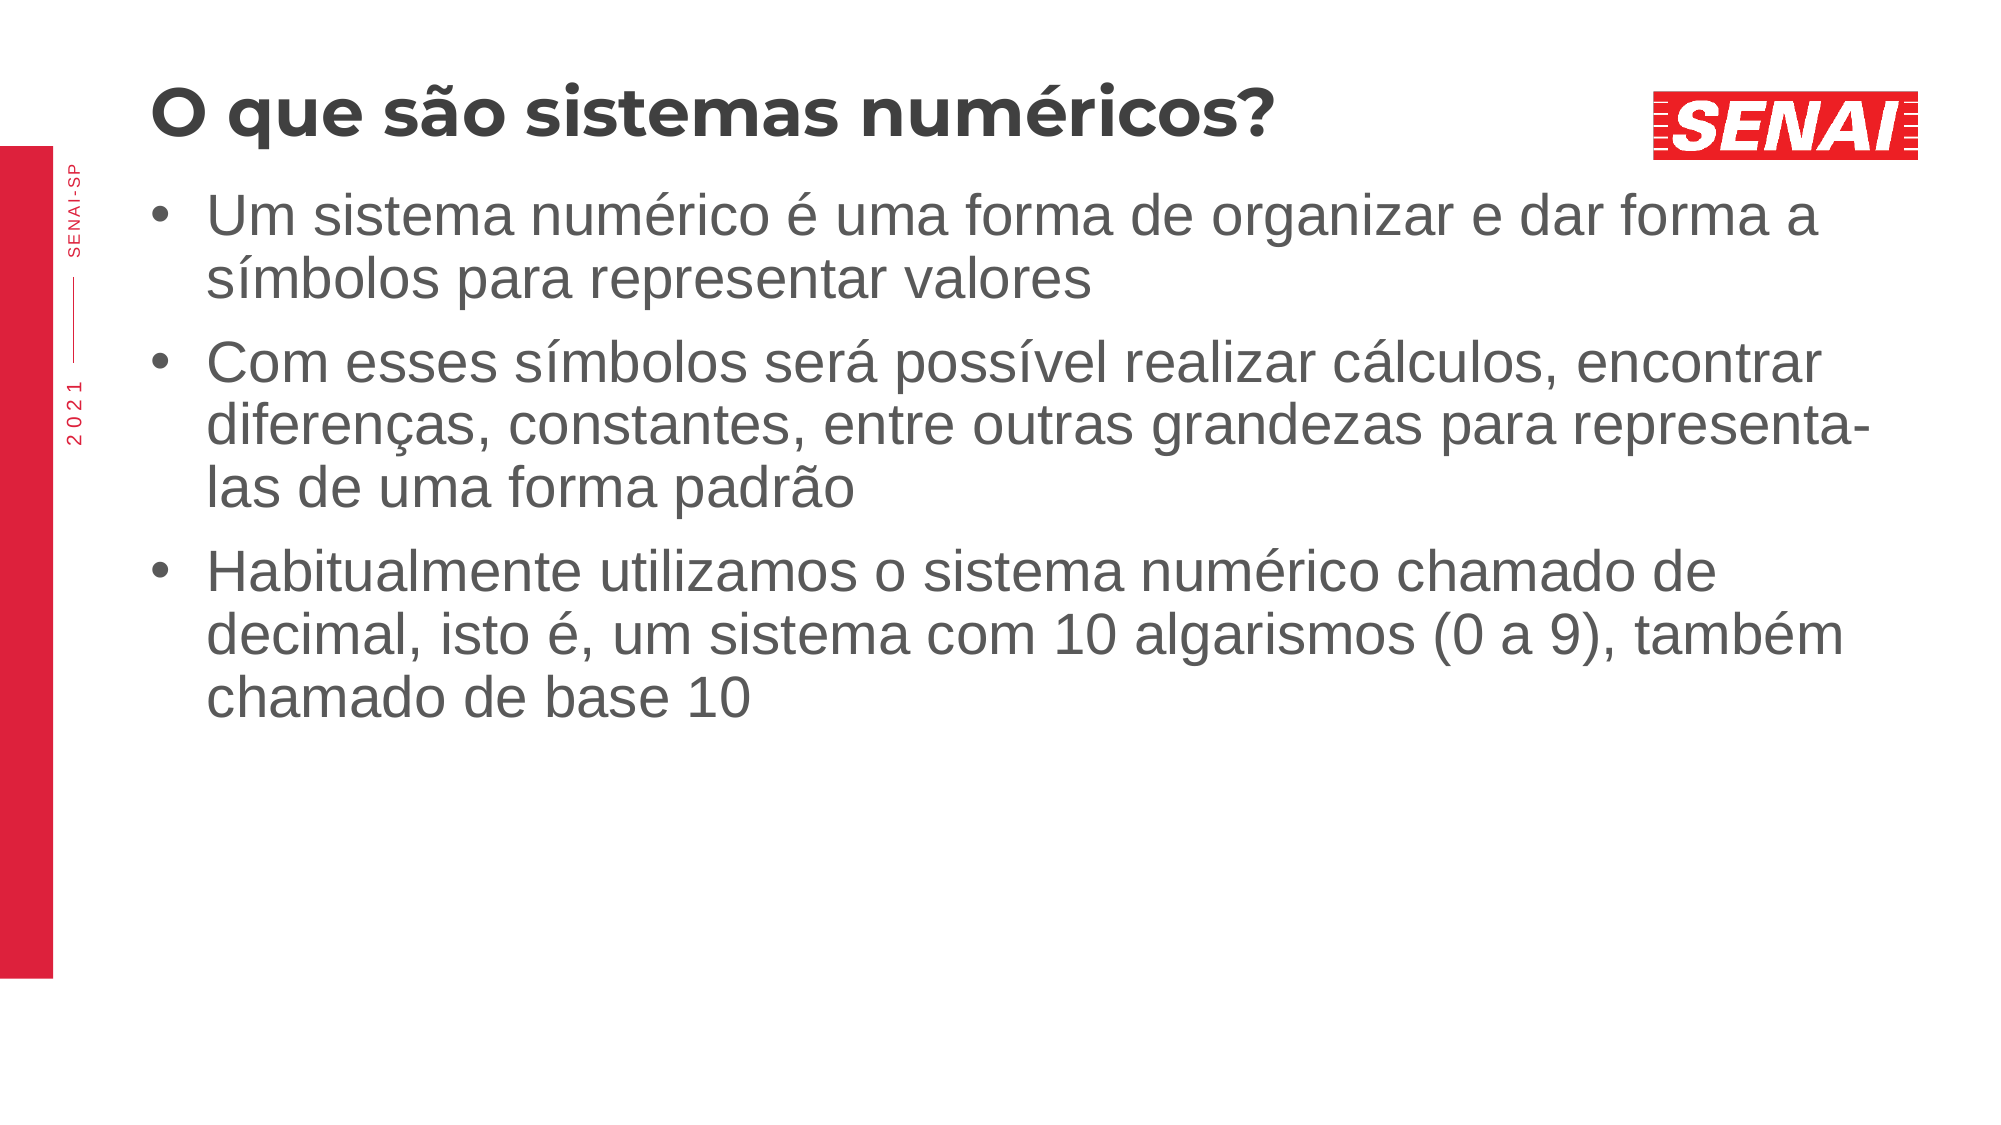

# O que são sistemas numéricos?
Um sistema numérico é uma forma de organizar e dar forma a símbolos para representar valores
Com esses símbolos será possível realizar cálculos, encontrar diferenças, constantes, entre outras grandezas para representa-las de uma forma padrão
Habitualmente utilizamos o sistema numérico chamado de decimal, isto é, um sistema com 10 algarismos (0 a 9), também chamado de base 10